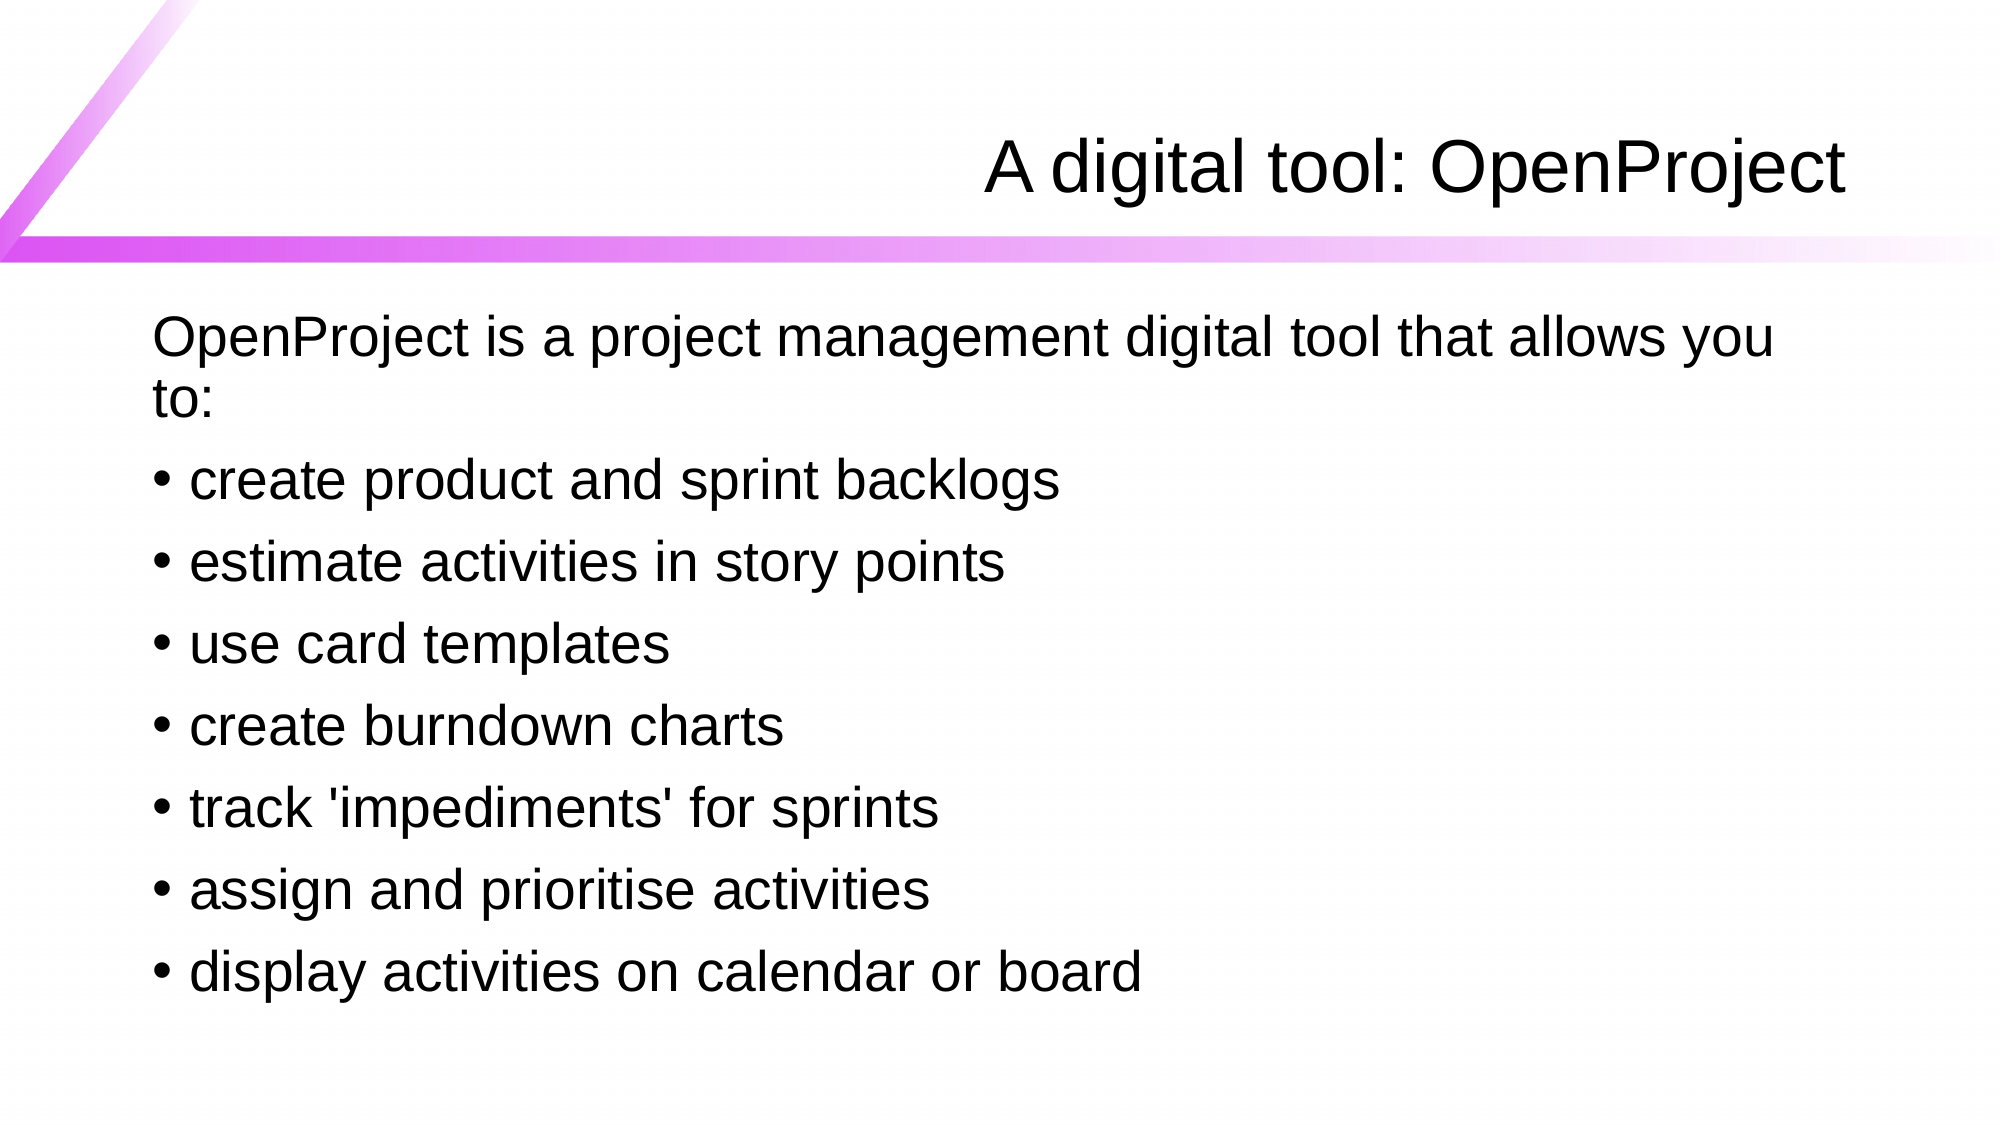

# A digital tool: OpenProject
OpenProject is a project management digital tool that allows you to:
create product and sprint backlogs
estimate activities in story points
use card templates
create burndown charts
track 'impediments' for sprints
assign and prioritise activities
display activities on calendar or board